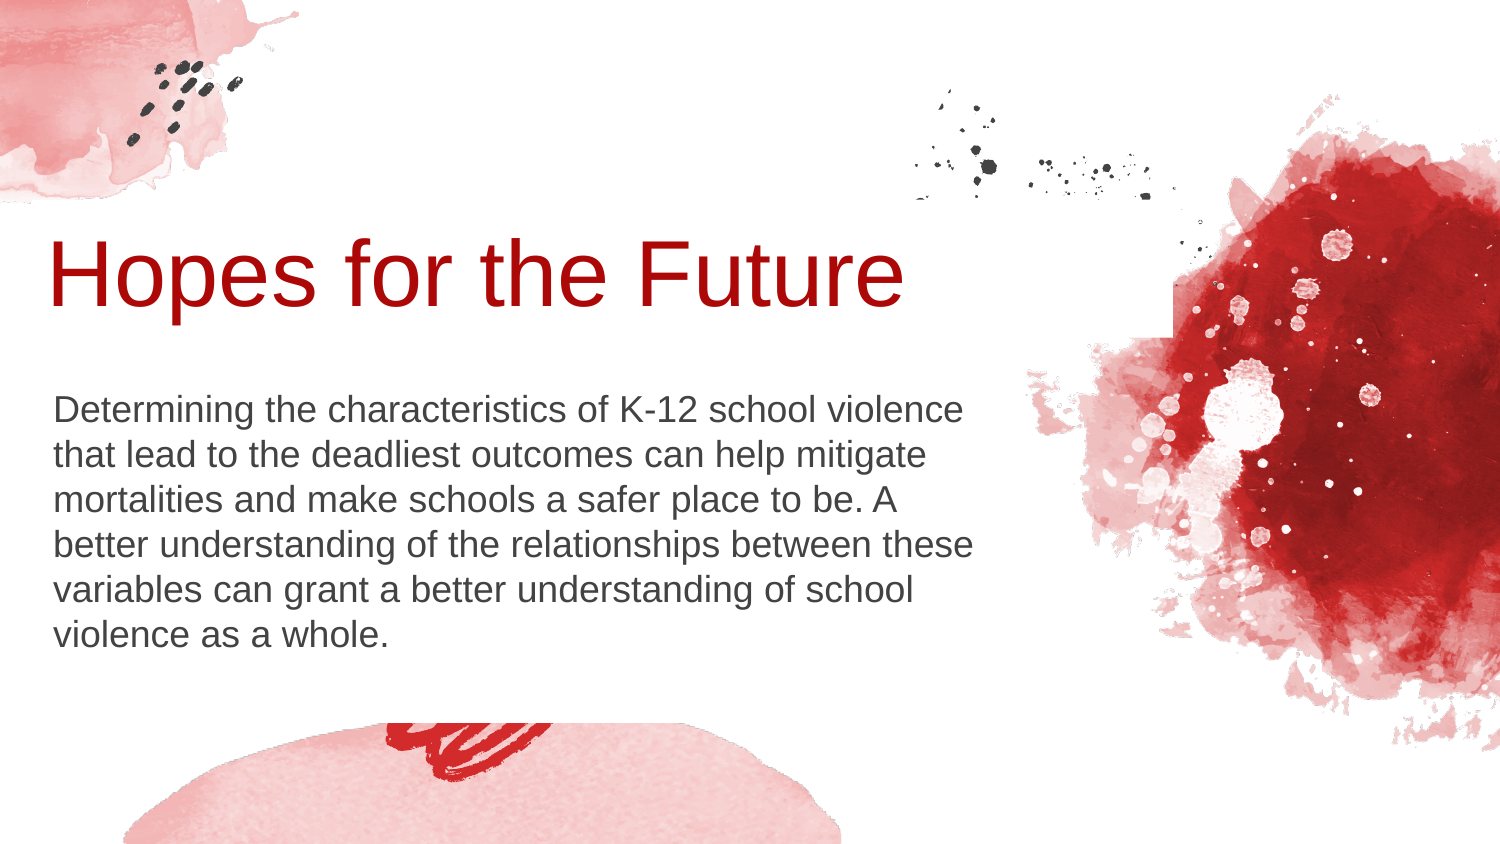

# Hopes for the Future
Determining the characteristics of K-12 school violence that lead to the deadliest outcomes can help mitigate mortalities and make schools a safer place to be. A better understanding of the relationships between these variables can grant a better understanding of school violence as a whole.